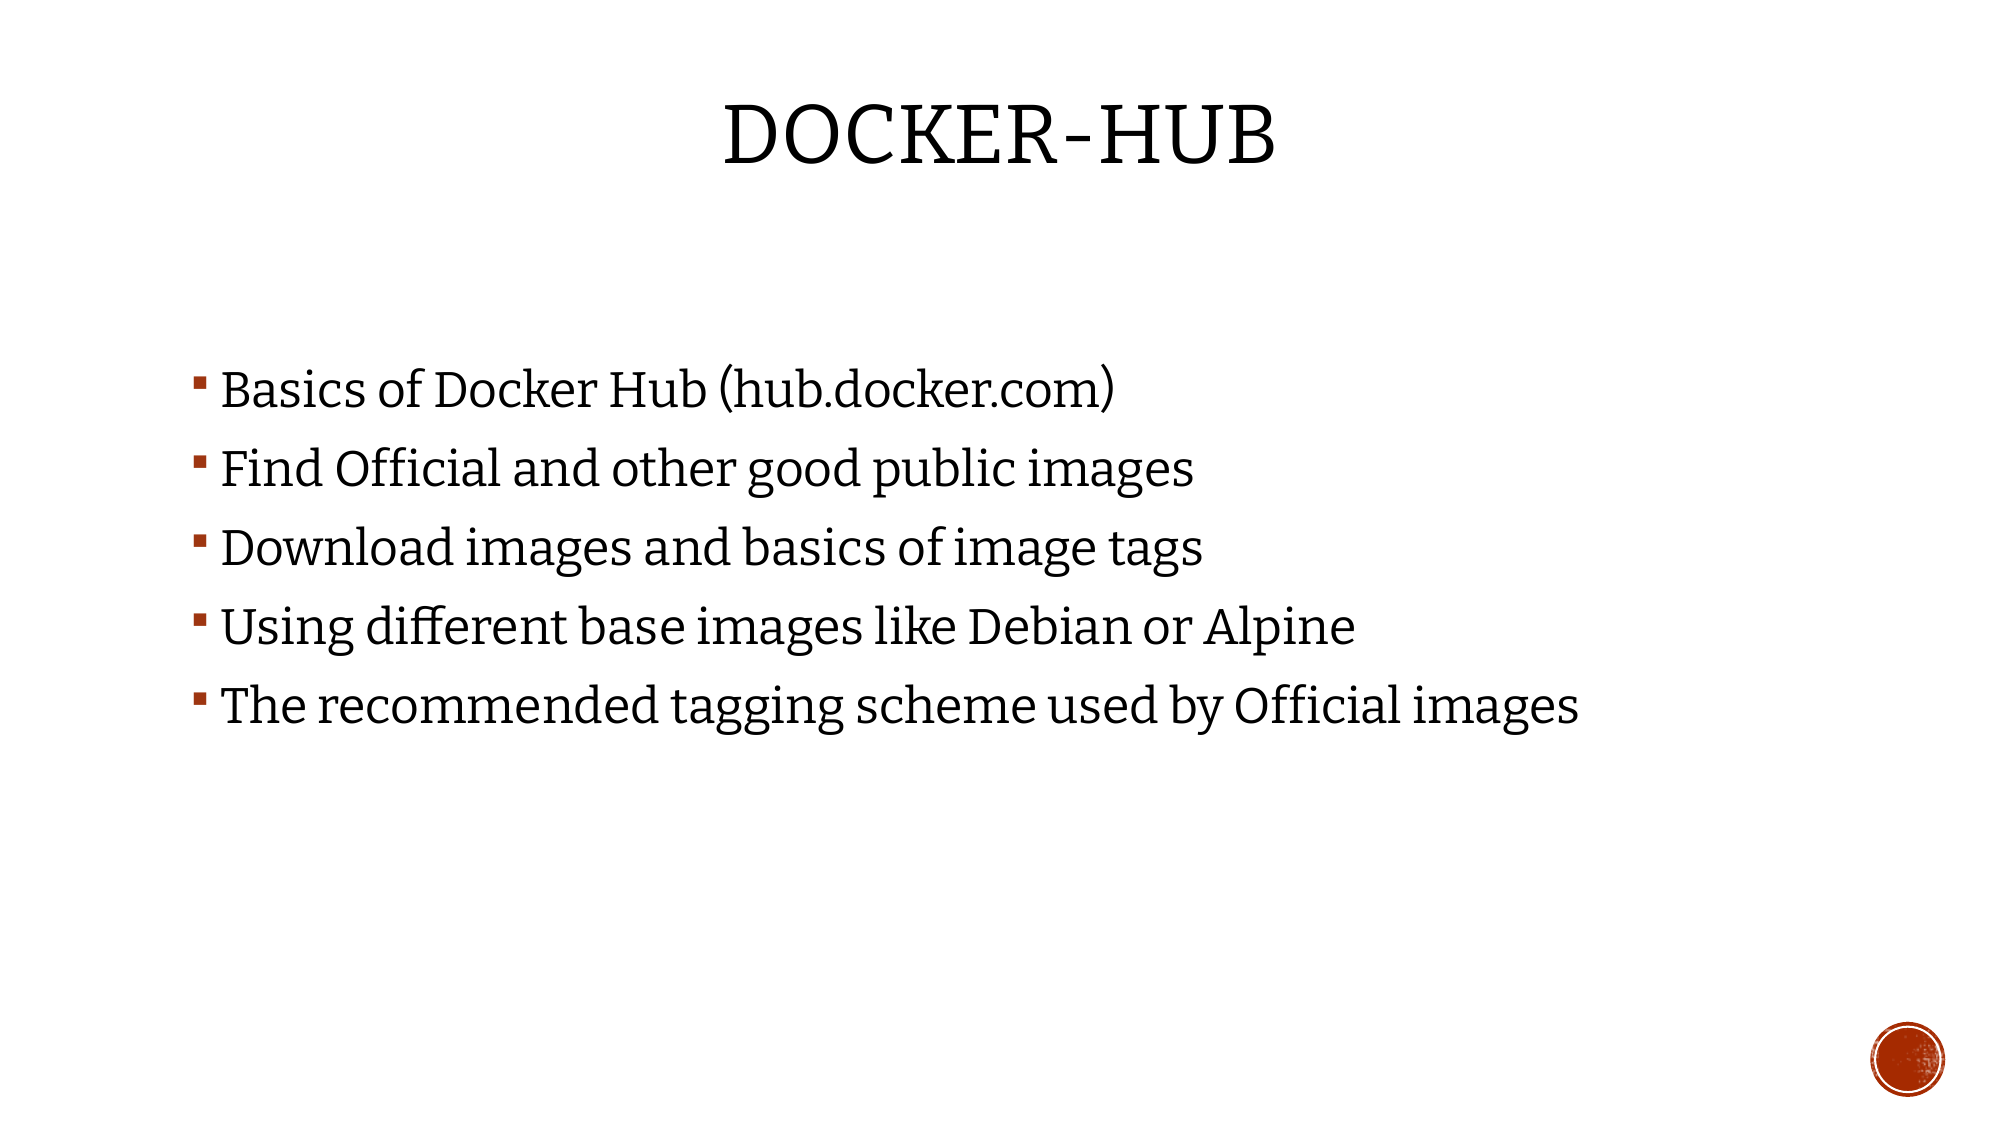

# Docker-HUB

Basics of Docker Hub (hub.docker.com)
Find Official and other good public images
Download images and basics of image tags
Using different base images like Debian or Alpine
The recommended tagging scheme used by Official images